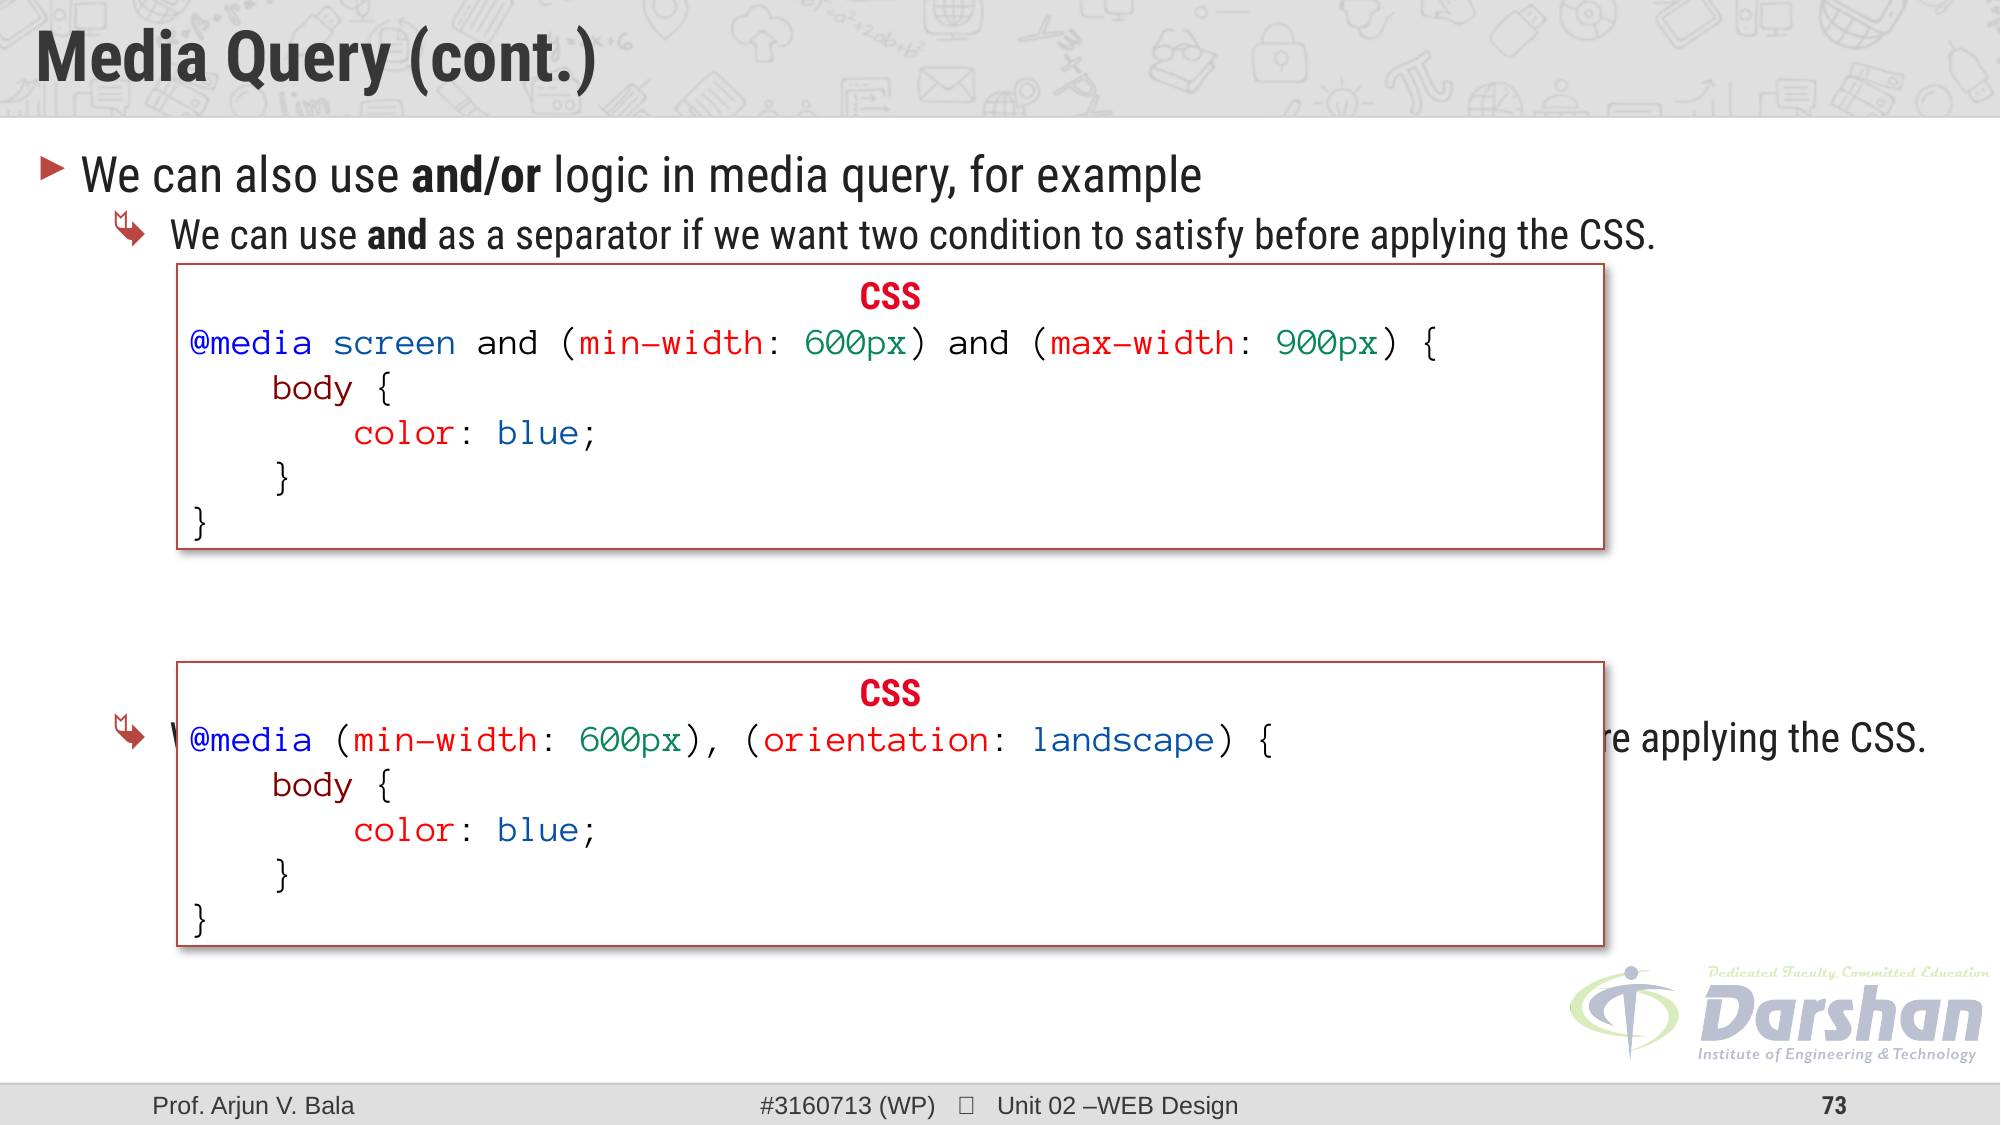

# Media Query (cont.)
We can also use and/or logic in media query, for example
We can use and as a separator if we want two condition to satisfy before applying the CSS.

We can use , (comma) as a separator if we want anyone of the condition to satisfy before applying the CSS.
CSS
@media screen and (min-width: 600px) and (max-width: 900px) {
    body {
        color: blue;
    }
}
CSS
@media (min-width: 600px), (orientation: landscape) {
    body {
        color: blue;
    }
}